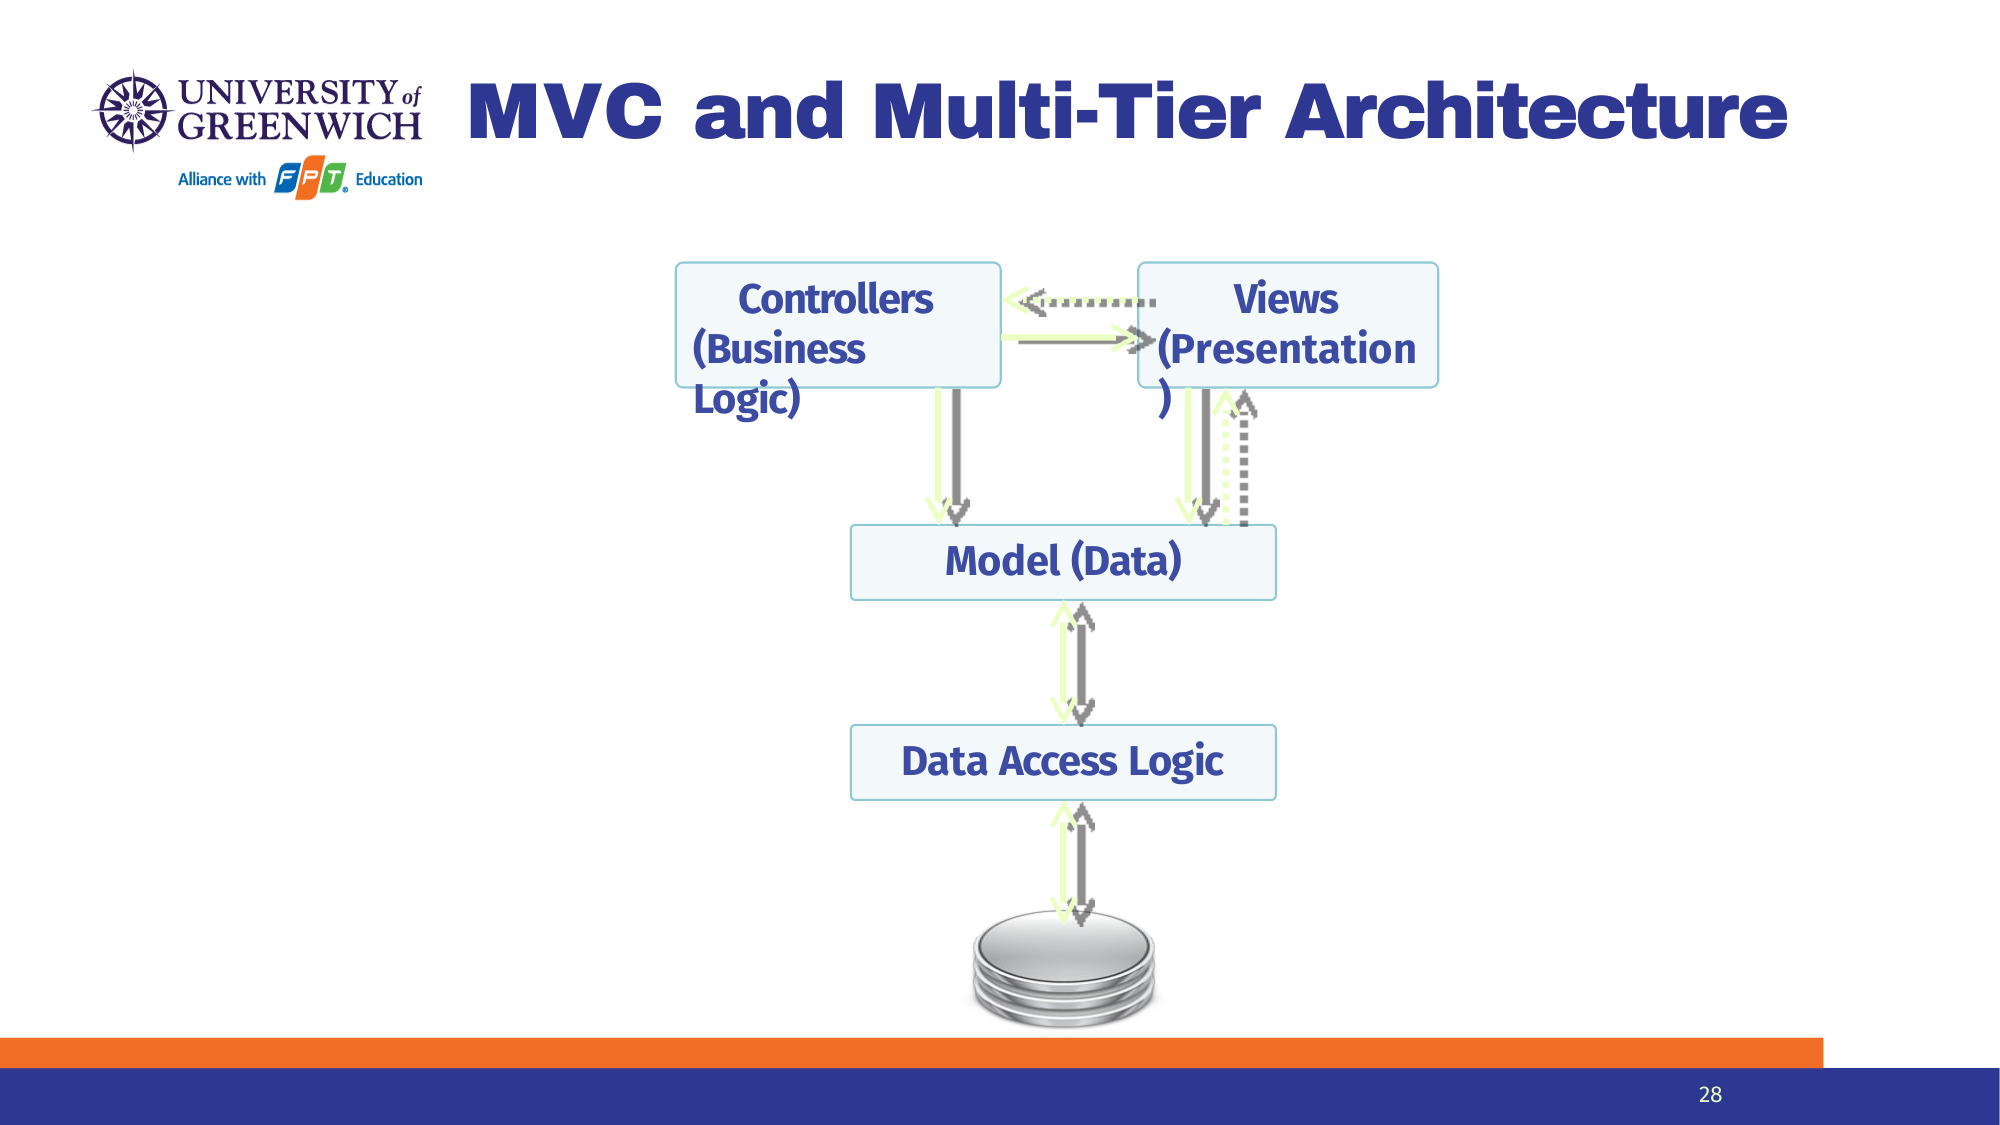

# MVC and Multi-Tier Architecture

Controllers  (Business Logic)
Views  (Presentation)

Model (Data)

Data Access Logic
28